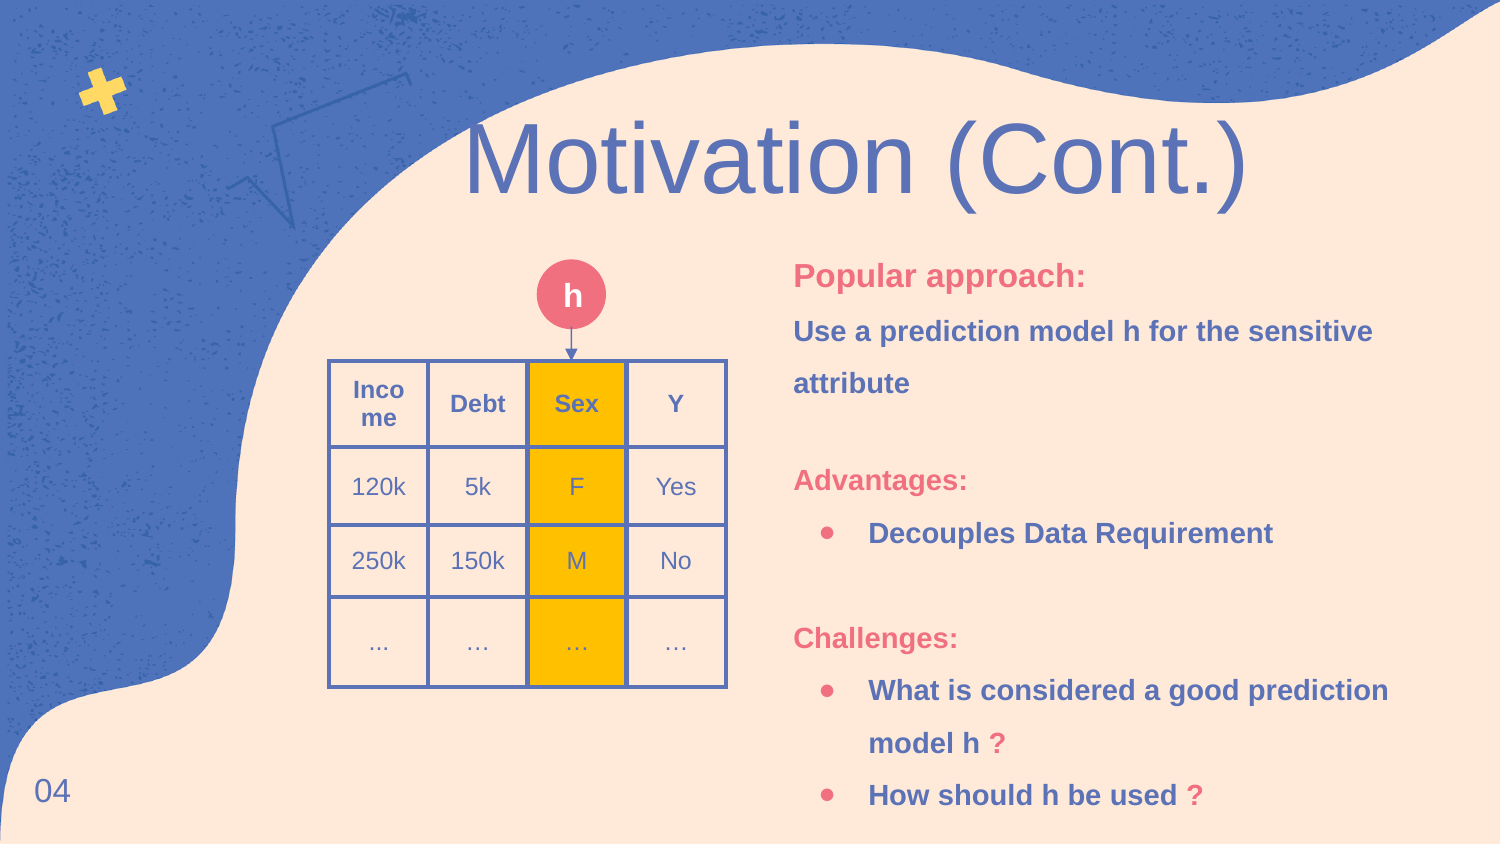

# Motivation (Cont.)
Popular approach:
Use a prediction model h for the sensitive attribute

Advantages:
Decouples Data Requirement

Challenges:
What is considered a good prediction model h ?
How should h be used ?
h
| Income | Debt | Sex | Y |
| --- | --- | --- | --- |
| 120k | 5k | F | Yes |
| 250k | 150k | M | No |
| ... | … | … | … |
04